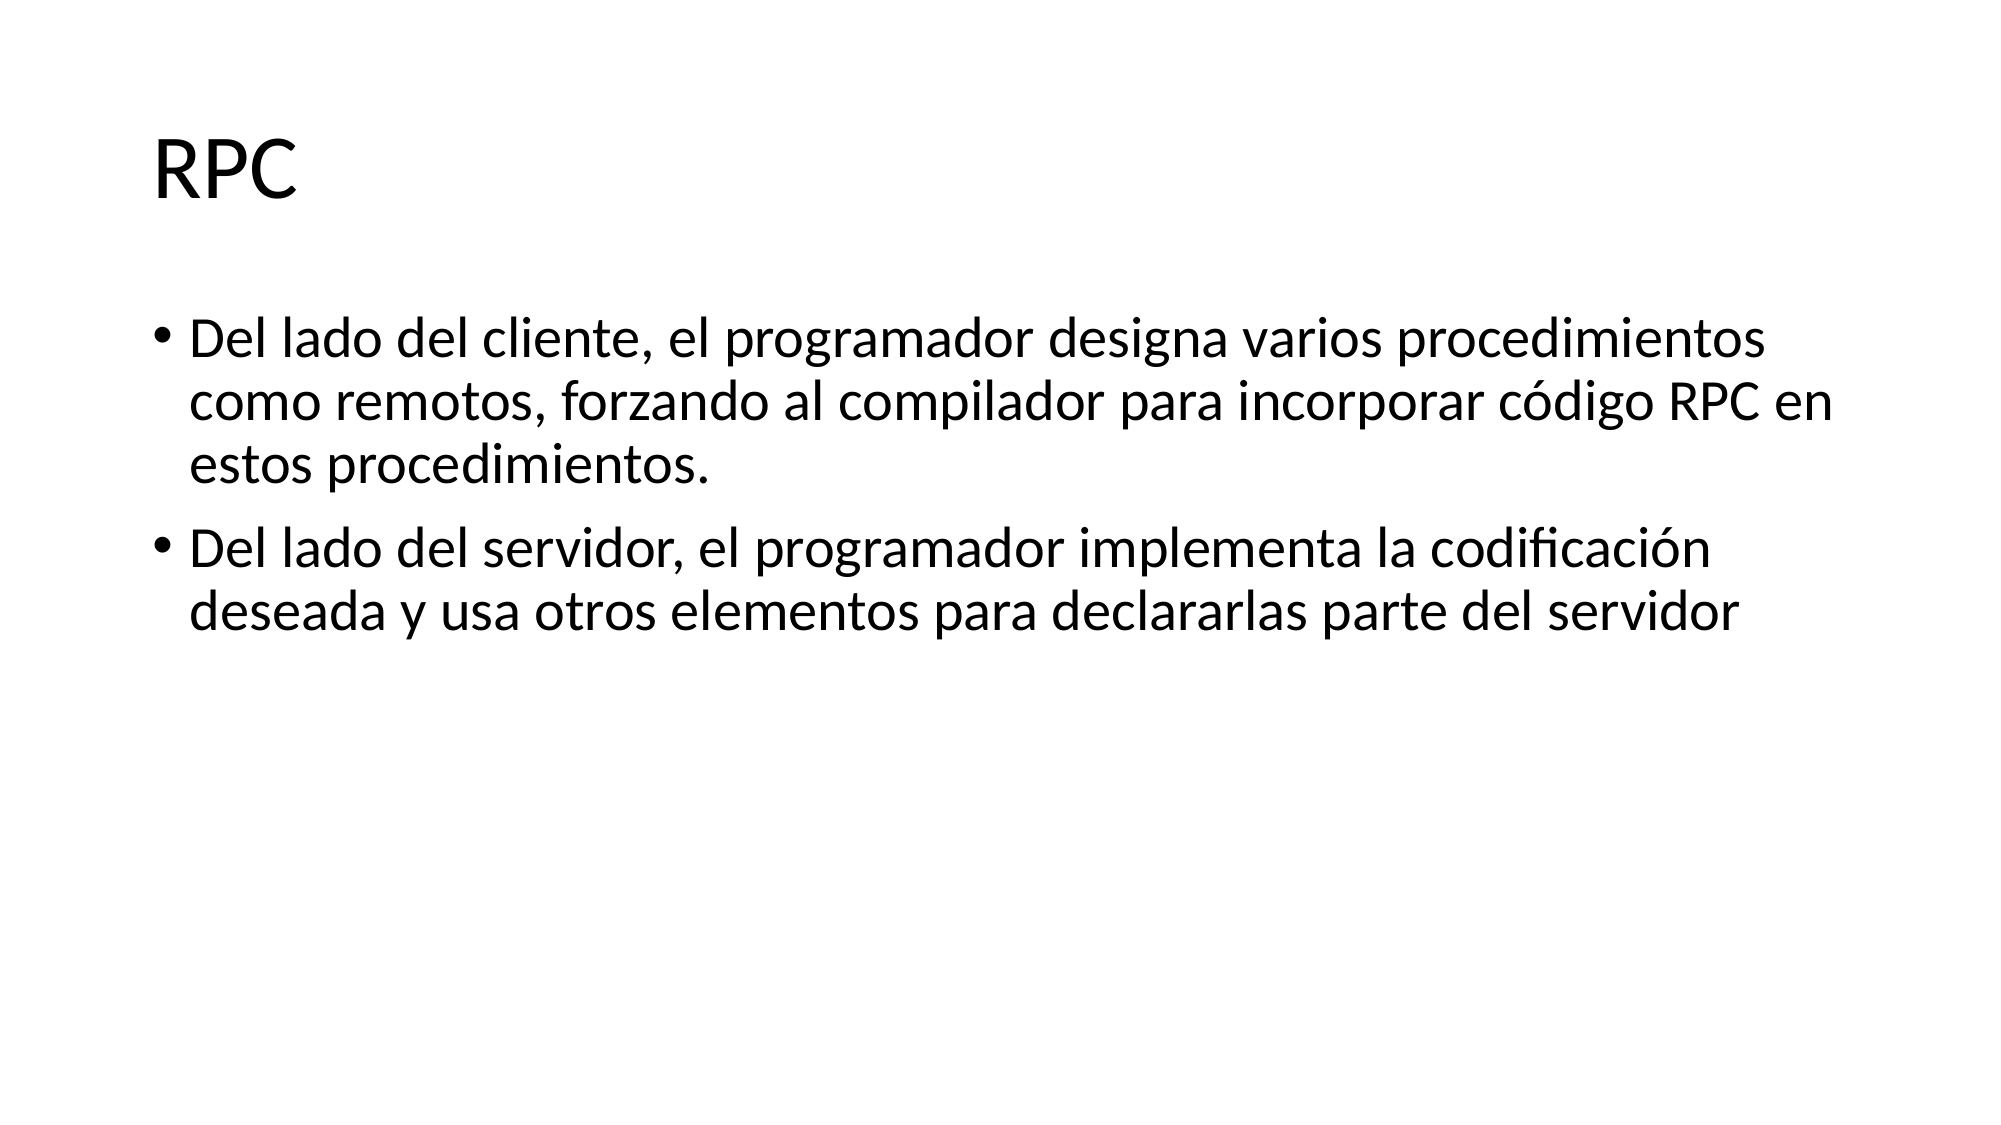

# RPC
Del lado del cliente, el programador designa varios procedimientos como remotos, forzando al compilador para incorporar código RPC en estos procedimientos.
Del lado del servidor, el programador implementa la codificación deseada y usa otros elementos para declararlas parte del servidor